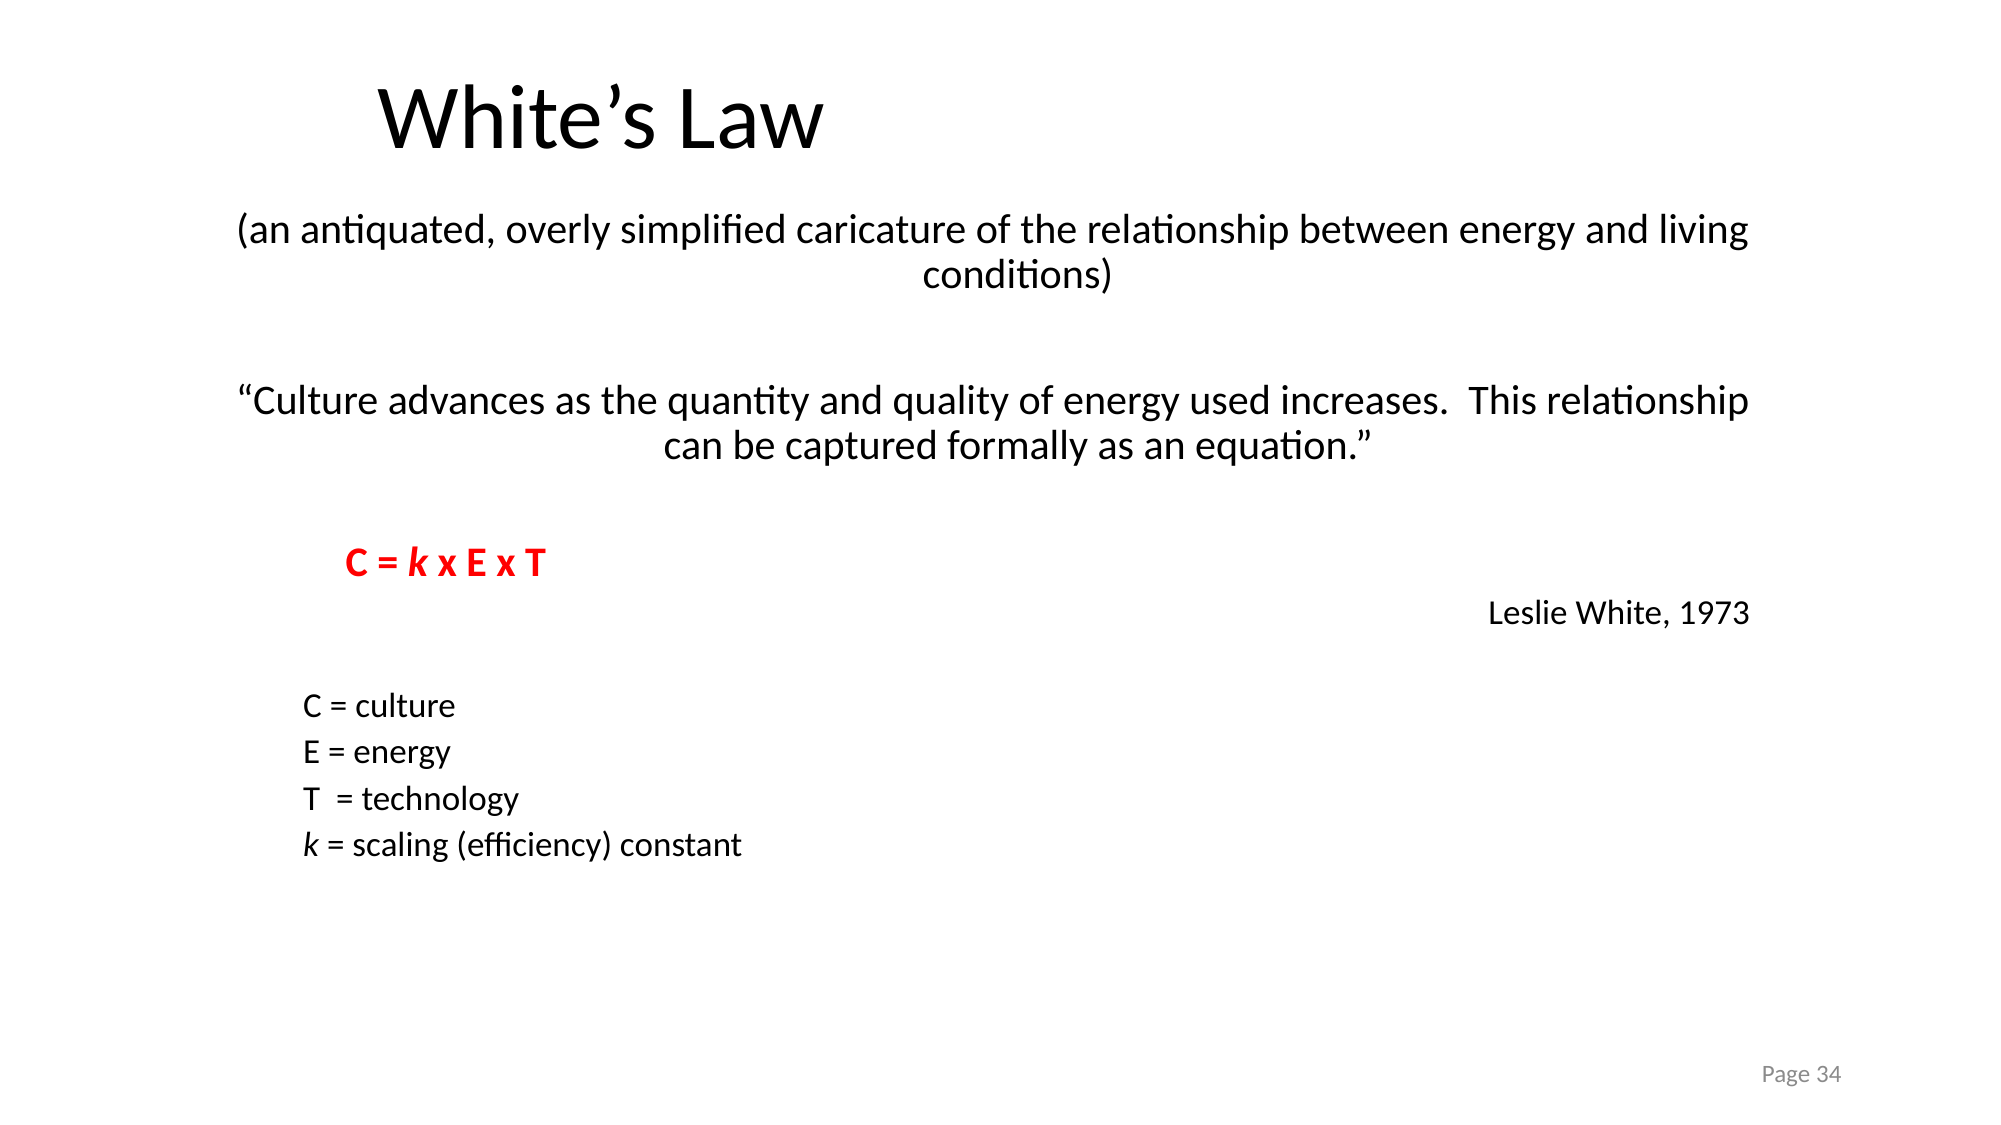

# White’s Law
(an antiquated, overly simplified caricature of the relationship between energy and living conditions)

“Culture advances as the quantity and quality of energy used increases.  This relationship can be captured formally as an equation.”

				C = k x E x T
Leslie White, 1973

C = culture
E = energy
T  = technology
k = scaling (efficiency) constant
Page 34